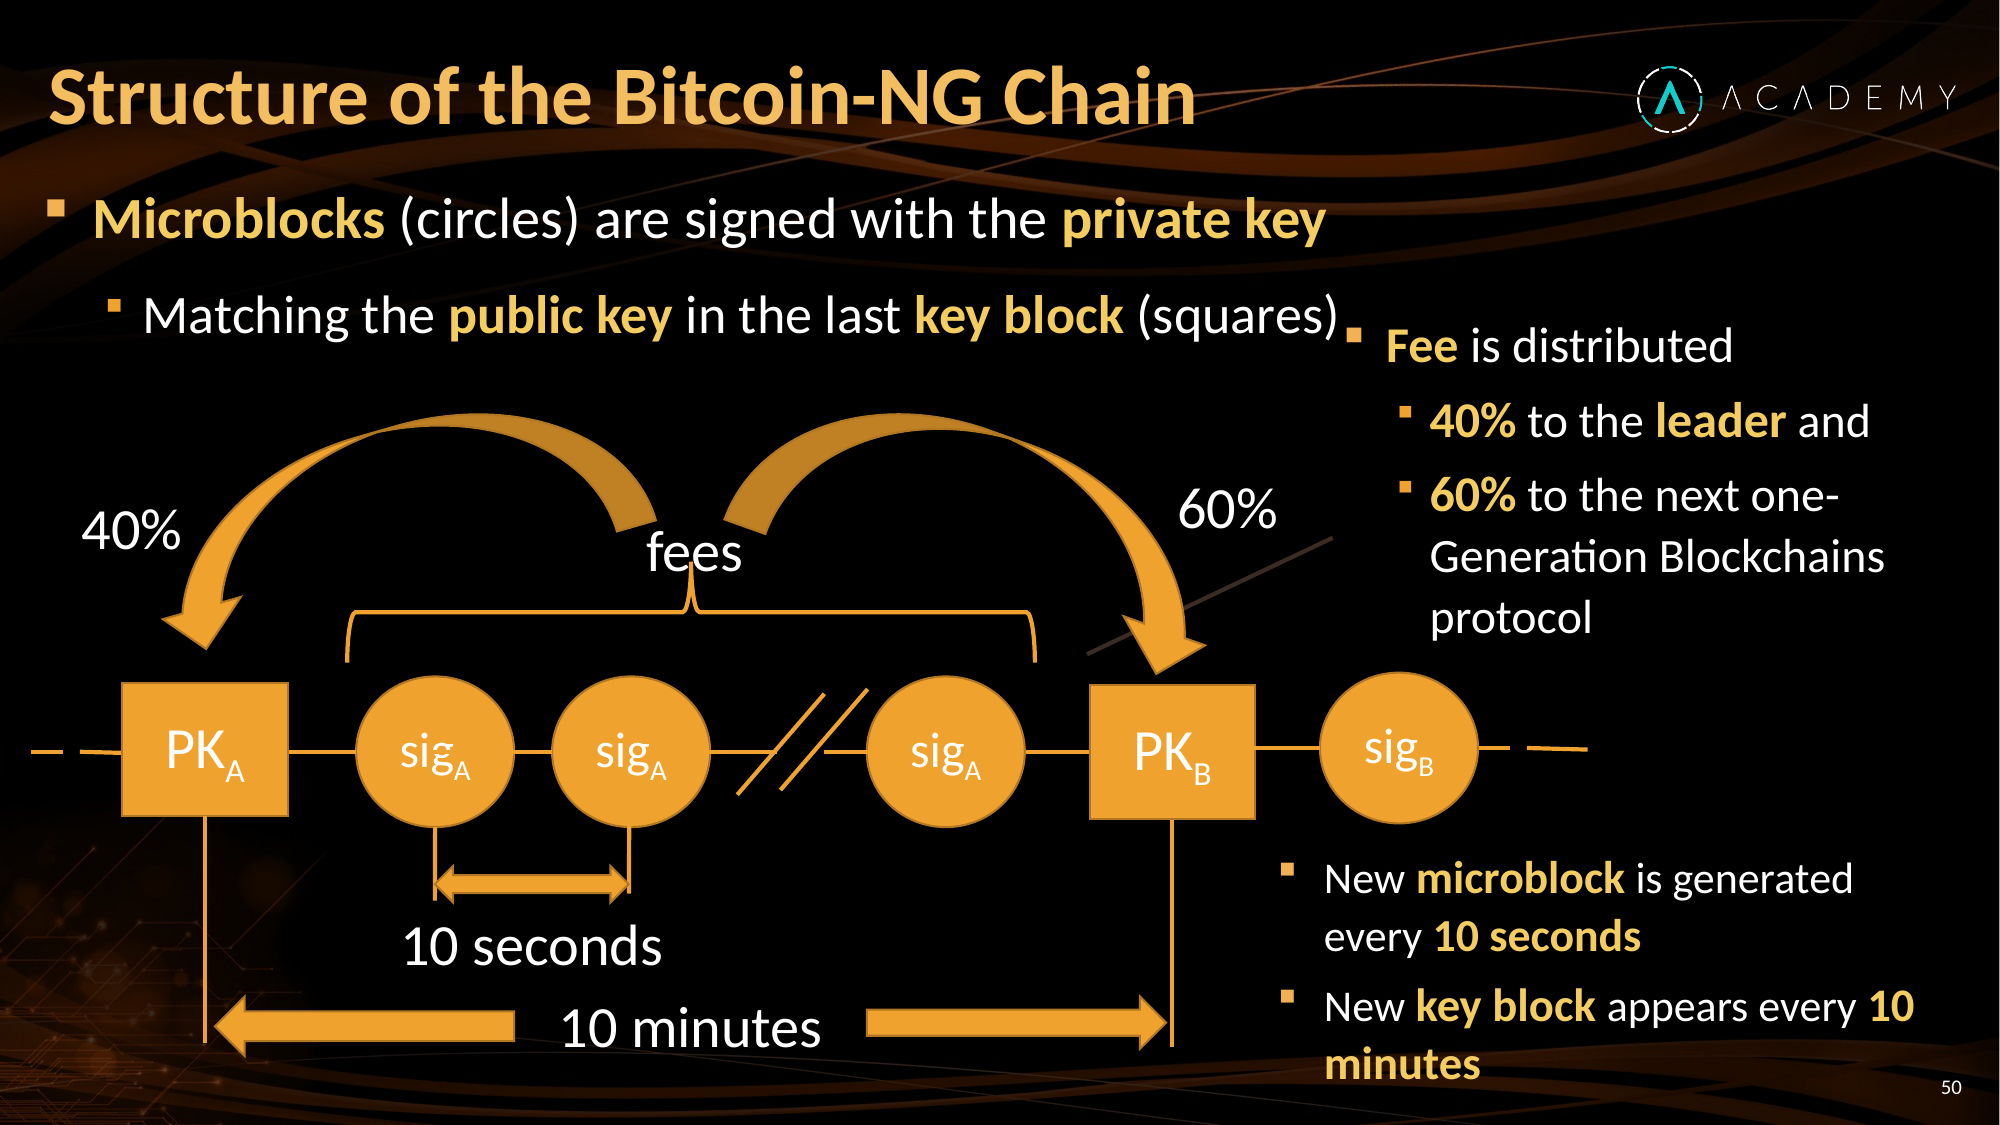

# Structure of the Bitcoin-NG Chain
Microblocks (circles) are signed with the private key
Matching the public key in the last key block (squares)
Fee is distributed
40% to the leader and
60% to the next one-
Generation Blockchains
protocol

40%

60%

fees
sigB
sigA
sigA
sigA
PKA
PKB
10 minutes

10 seconds
New microblock is generated every 10 seconds
New key block appears every 10 minutes
50